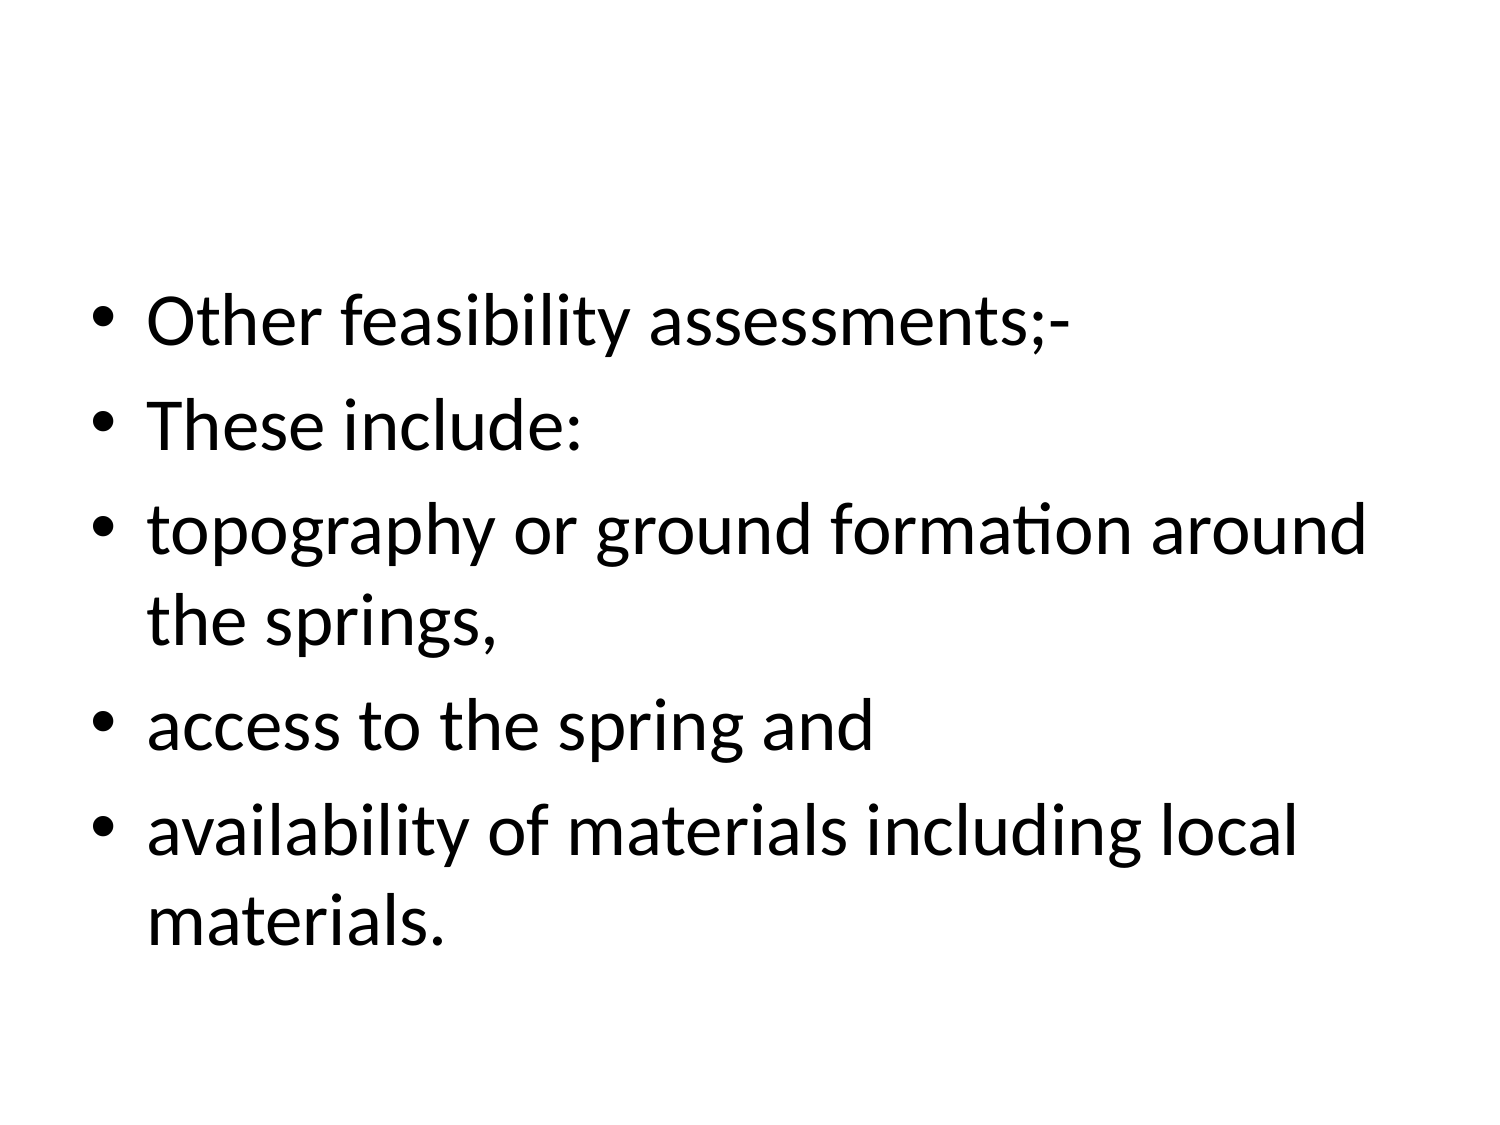

#
Other feasibility assessments;-
These include:
topography or ground formation around the springs,
access to the spring and
availability of materials including local materials.